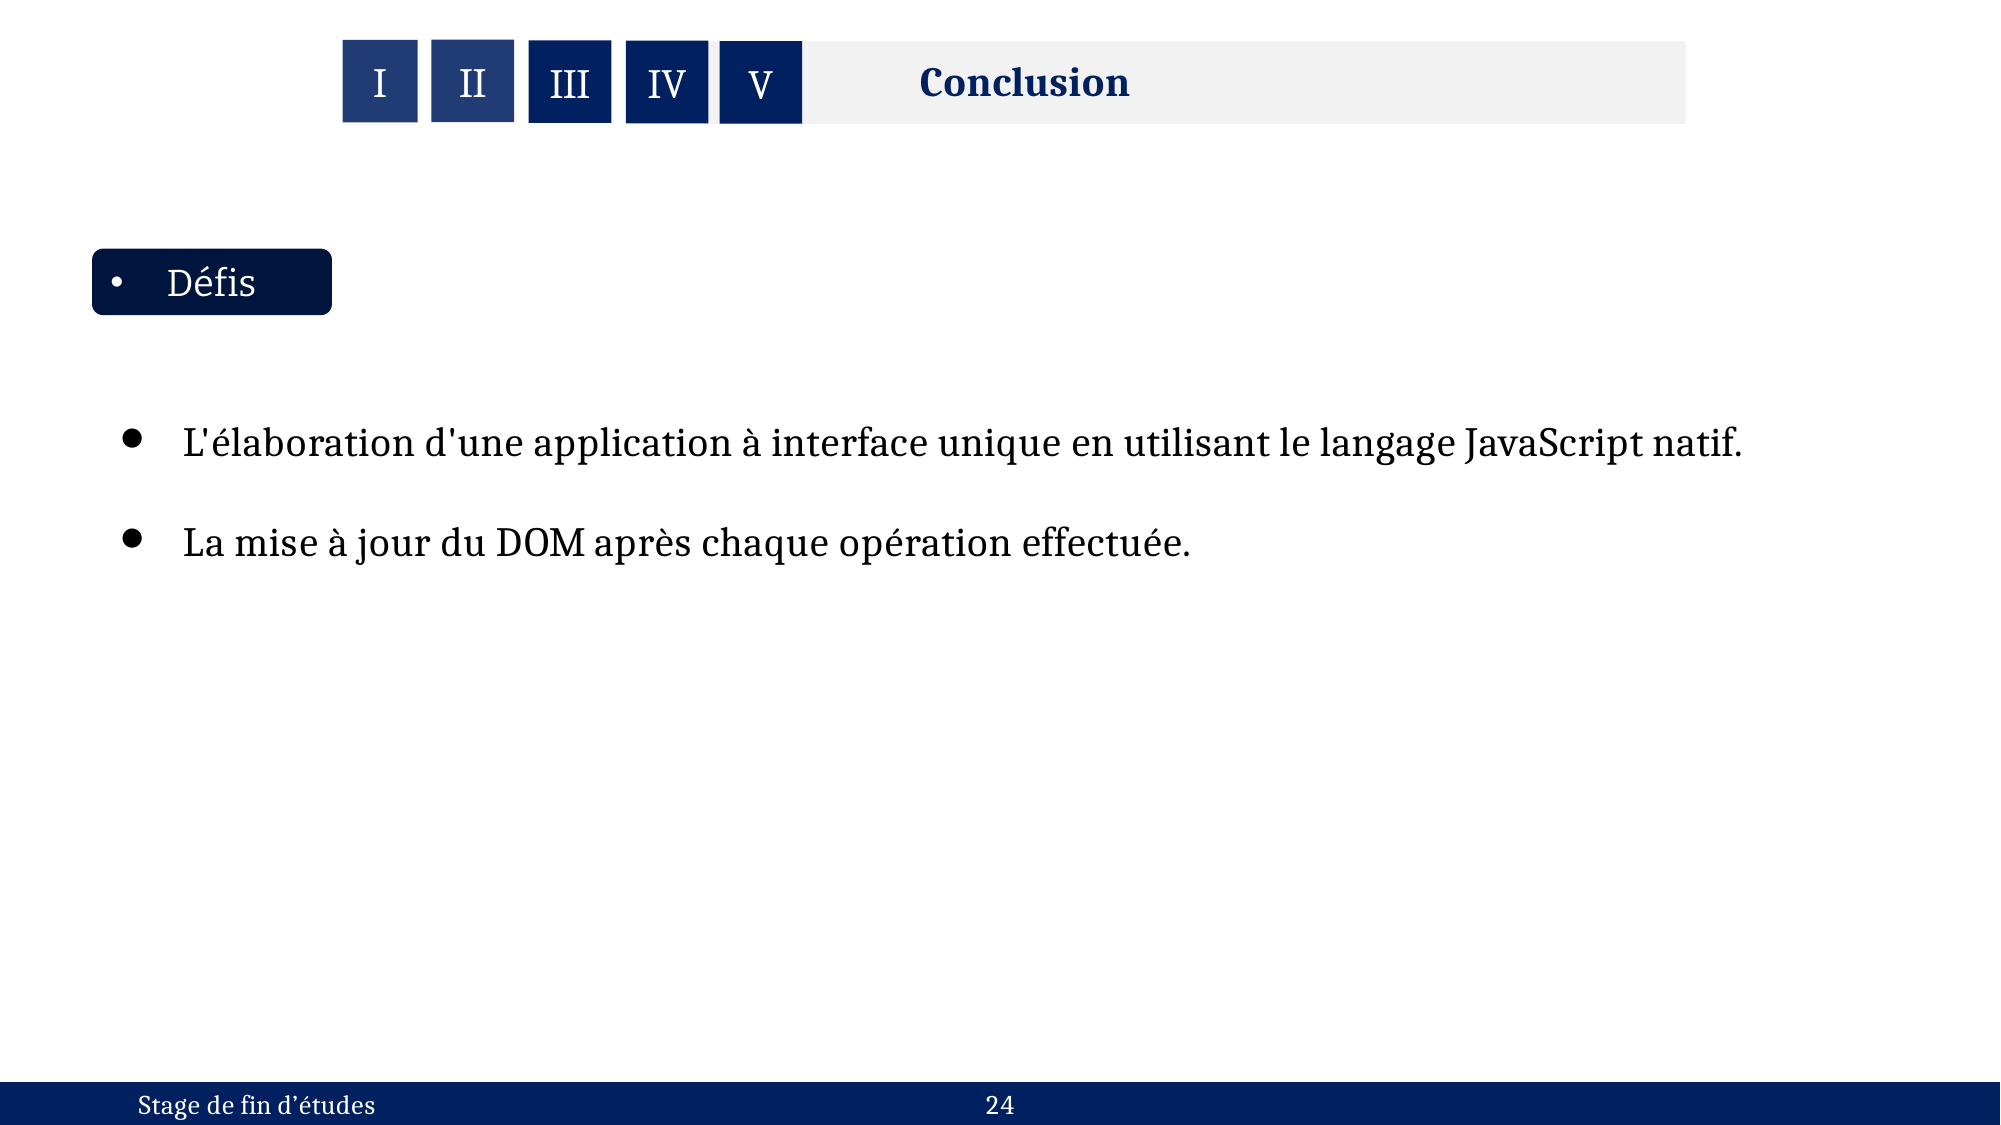

II
I
III
IV
V

Conclusion
Défis
L'élaboration d'une application à interface unique en utilisant le langage JavaScript natif.
La mise à jour du DOM après chaque opération effectuée.
Stage de fin d’études
24